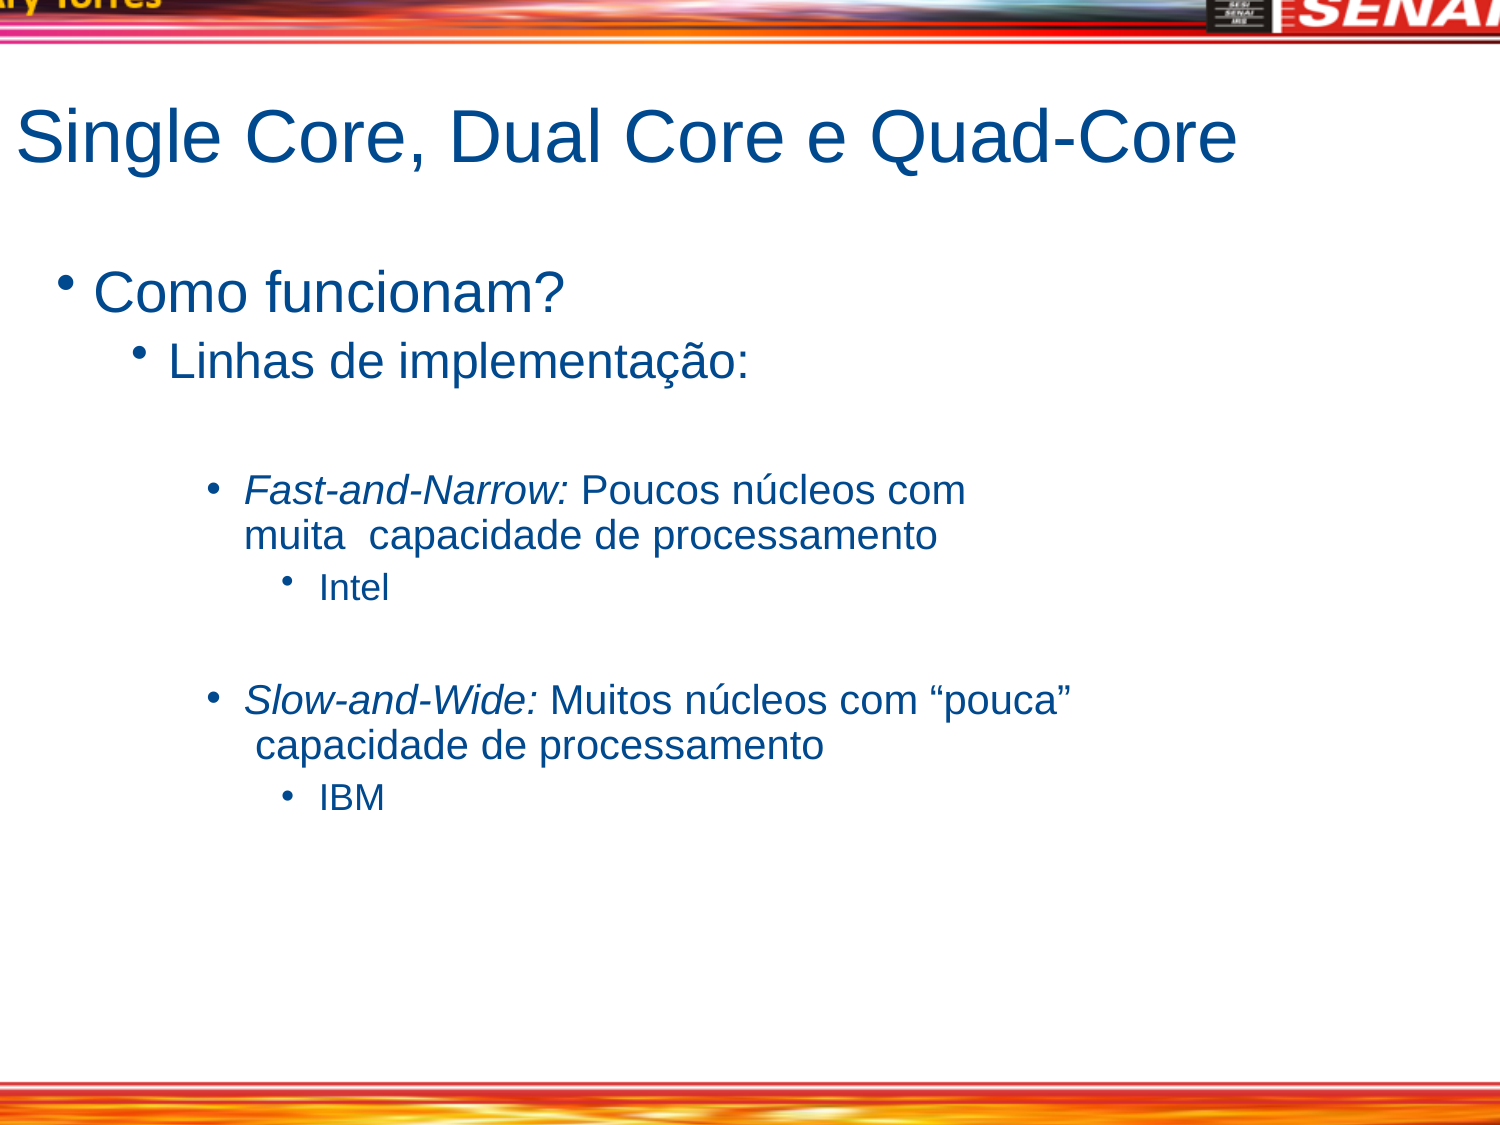

# Single Core, Dual Core e Quad-Core
Como funcionam?
Linhas de implementação:

Fast-and-Narrow: Poucos núcleos com muita  capacidade de processamento
Intel

Slow-and-Wide: Muitos núcleos com “pouca”  capacidade de processamento
IBM